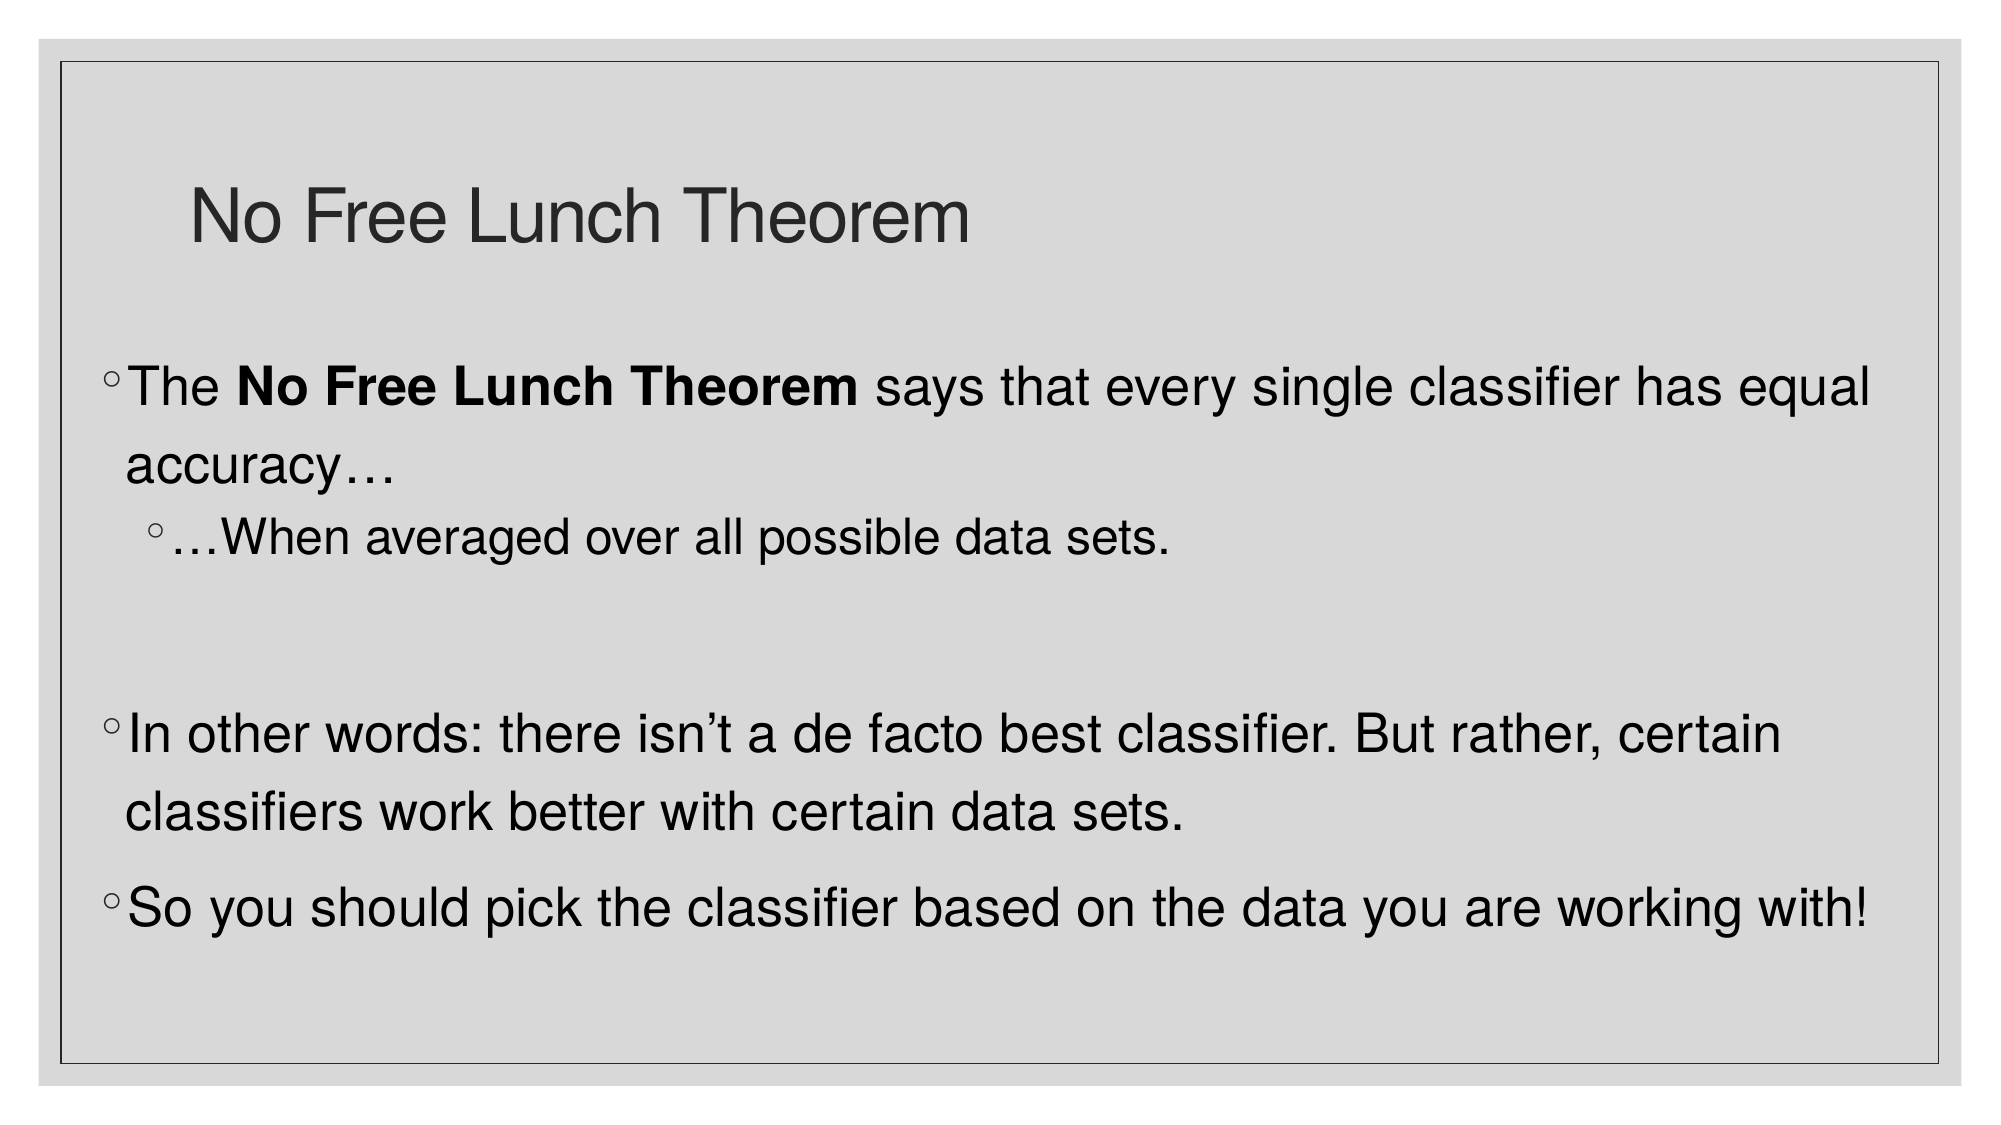

# No Free Lunch Theorem
The No Free Lunch Theorem says that every single classifier has equal accuracy…
…When averaged over all possible data sets.

In other words: there isn’t a de facto best classifier. But rather, certain classifiers work better with certain data sets.
So you should pick the classifier based on the data you are working with!